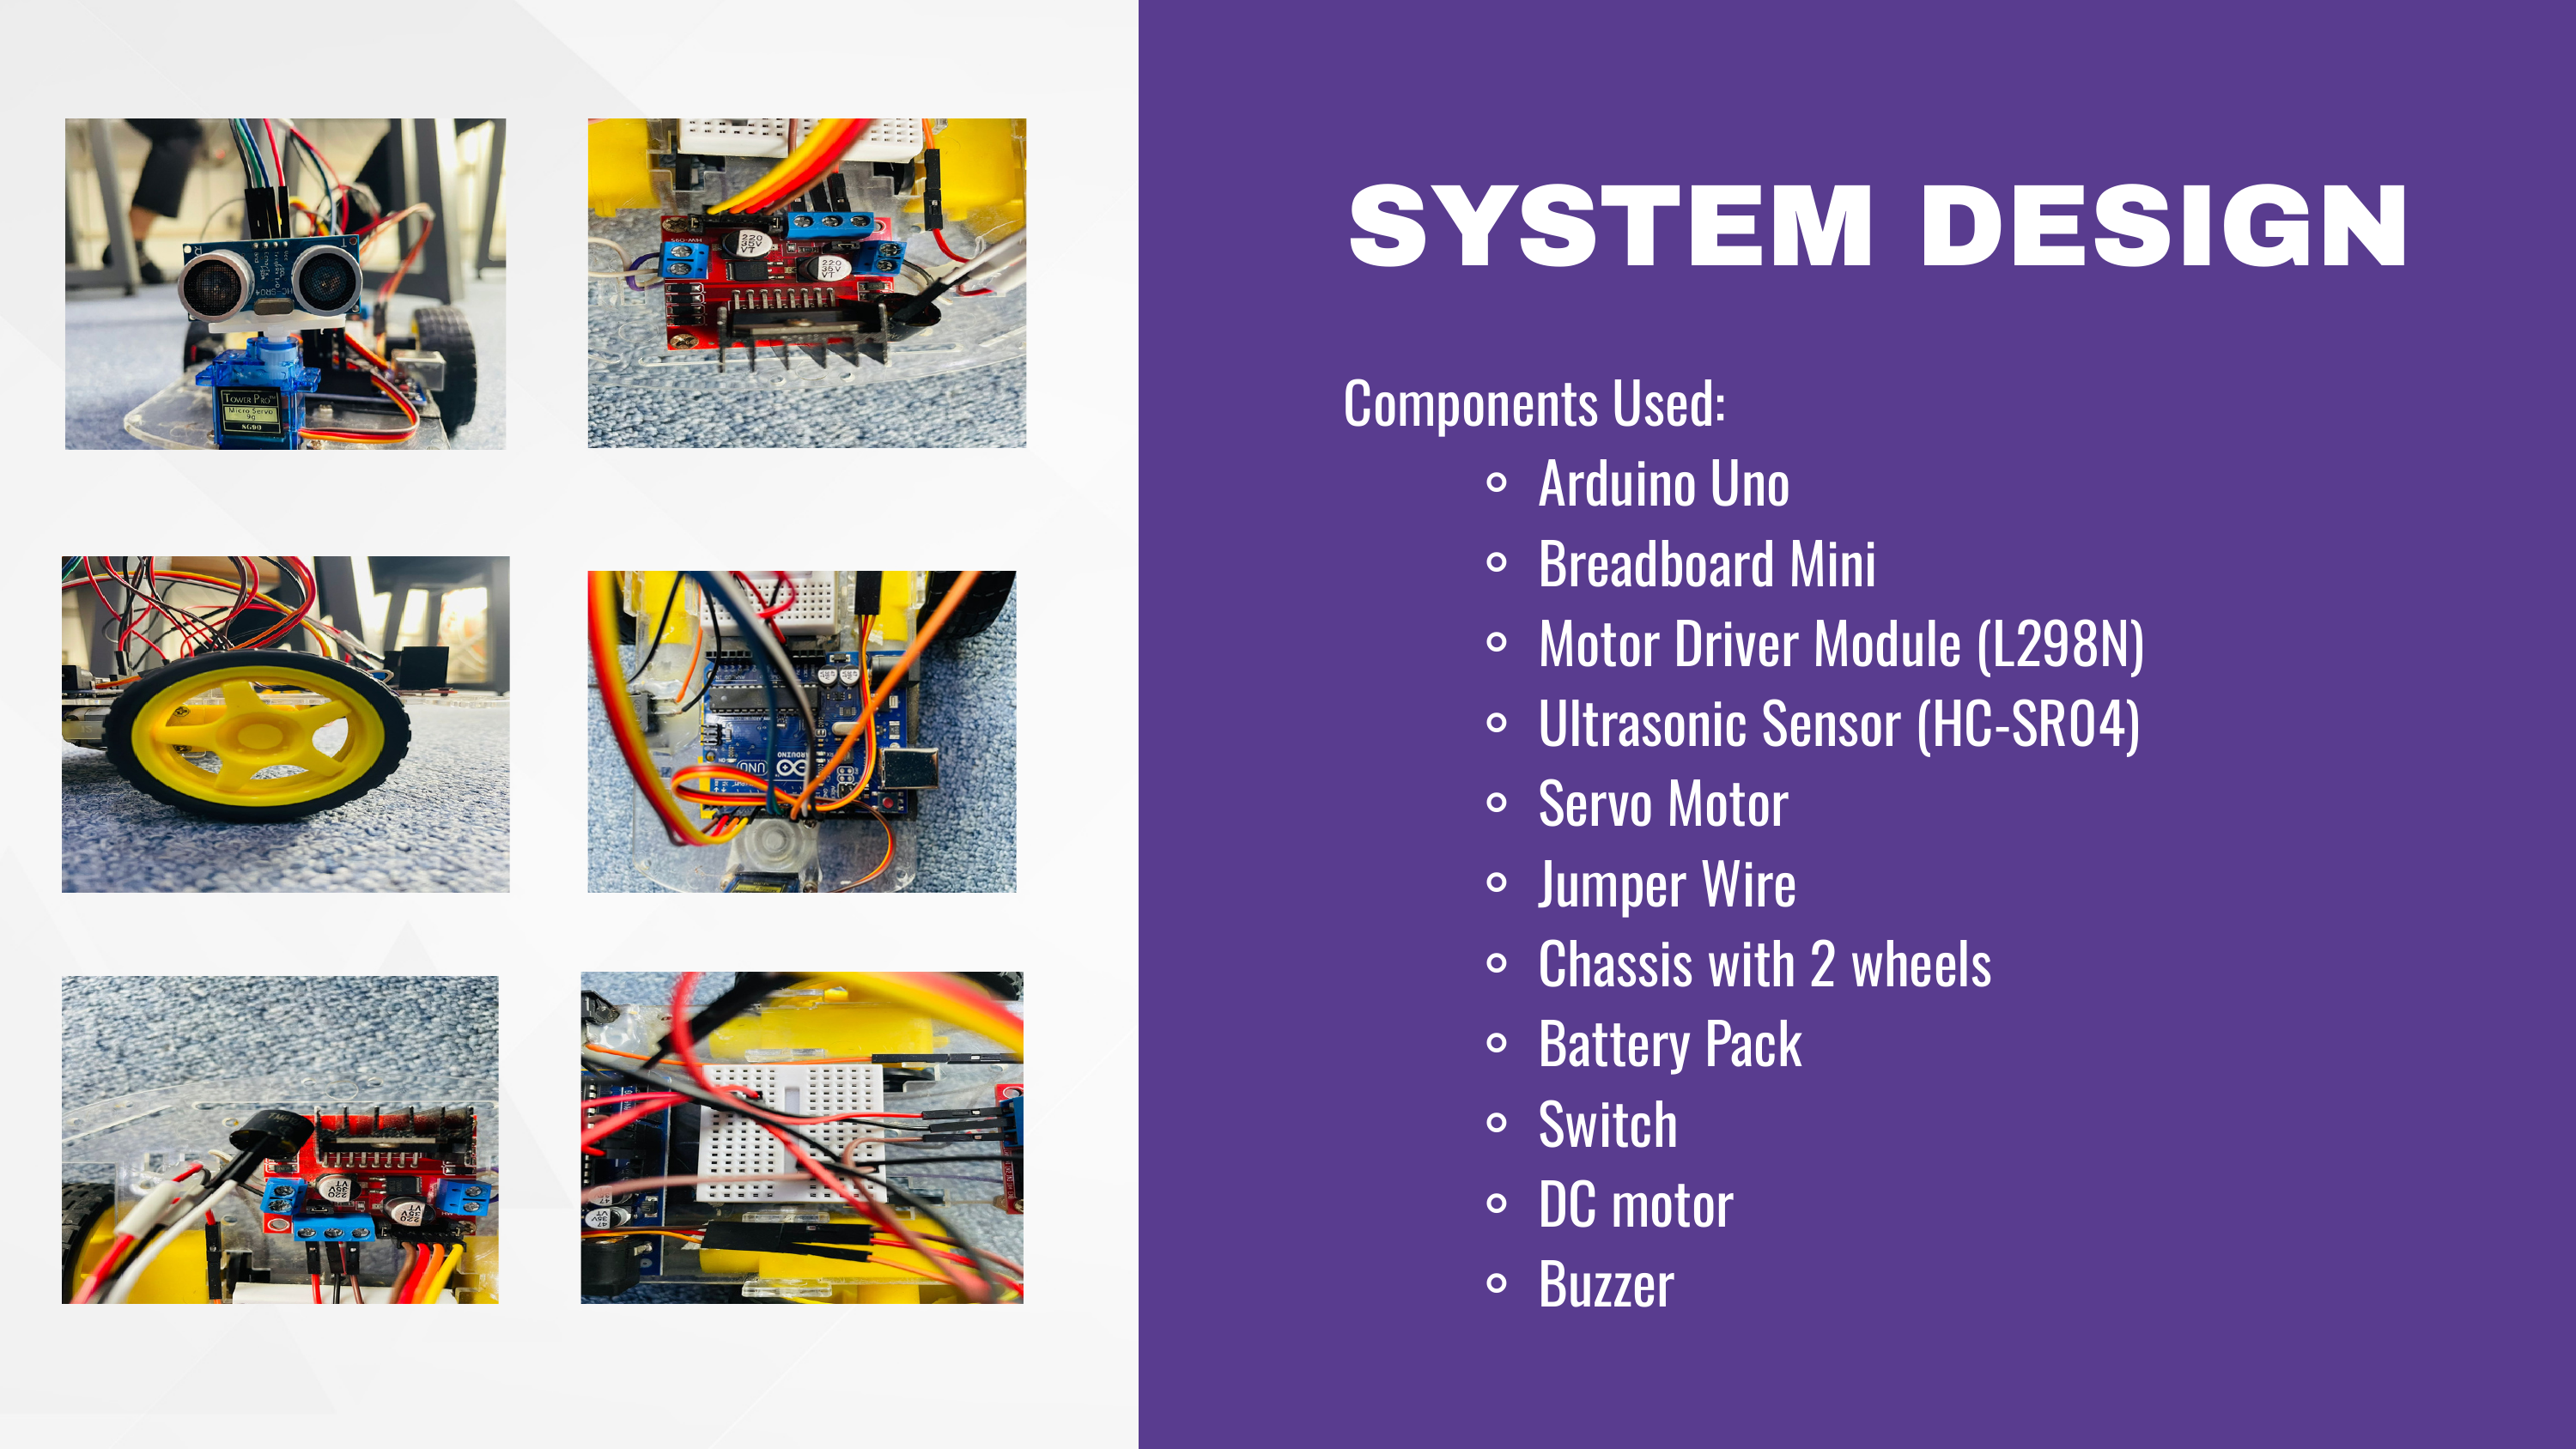

SYSTEM DESIGN
Components Used:
Arduino Uno
Breadboard Mini
Motor Driver Module (L298N)
Ultrasonic Sensor (HC-SR04)
Servo Motor
Jumper Wire
Chassis with 2 wheels
Battery Pack
Switch
DC motor
Buzzer